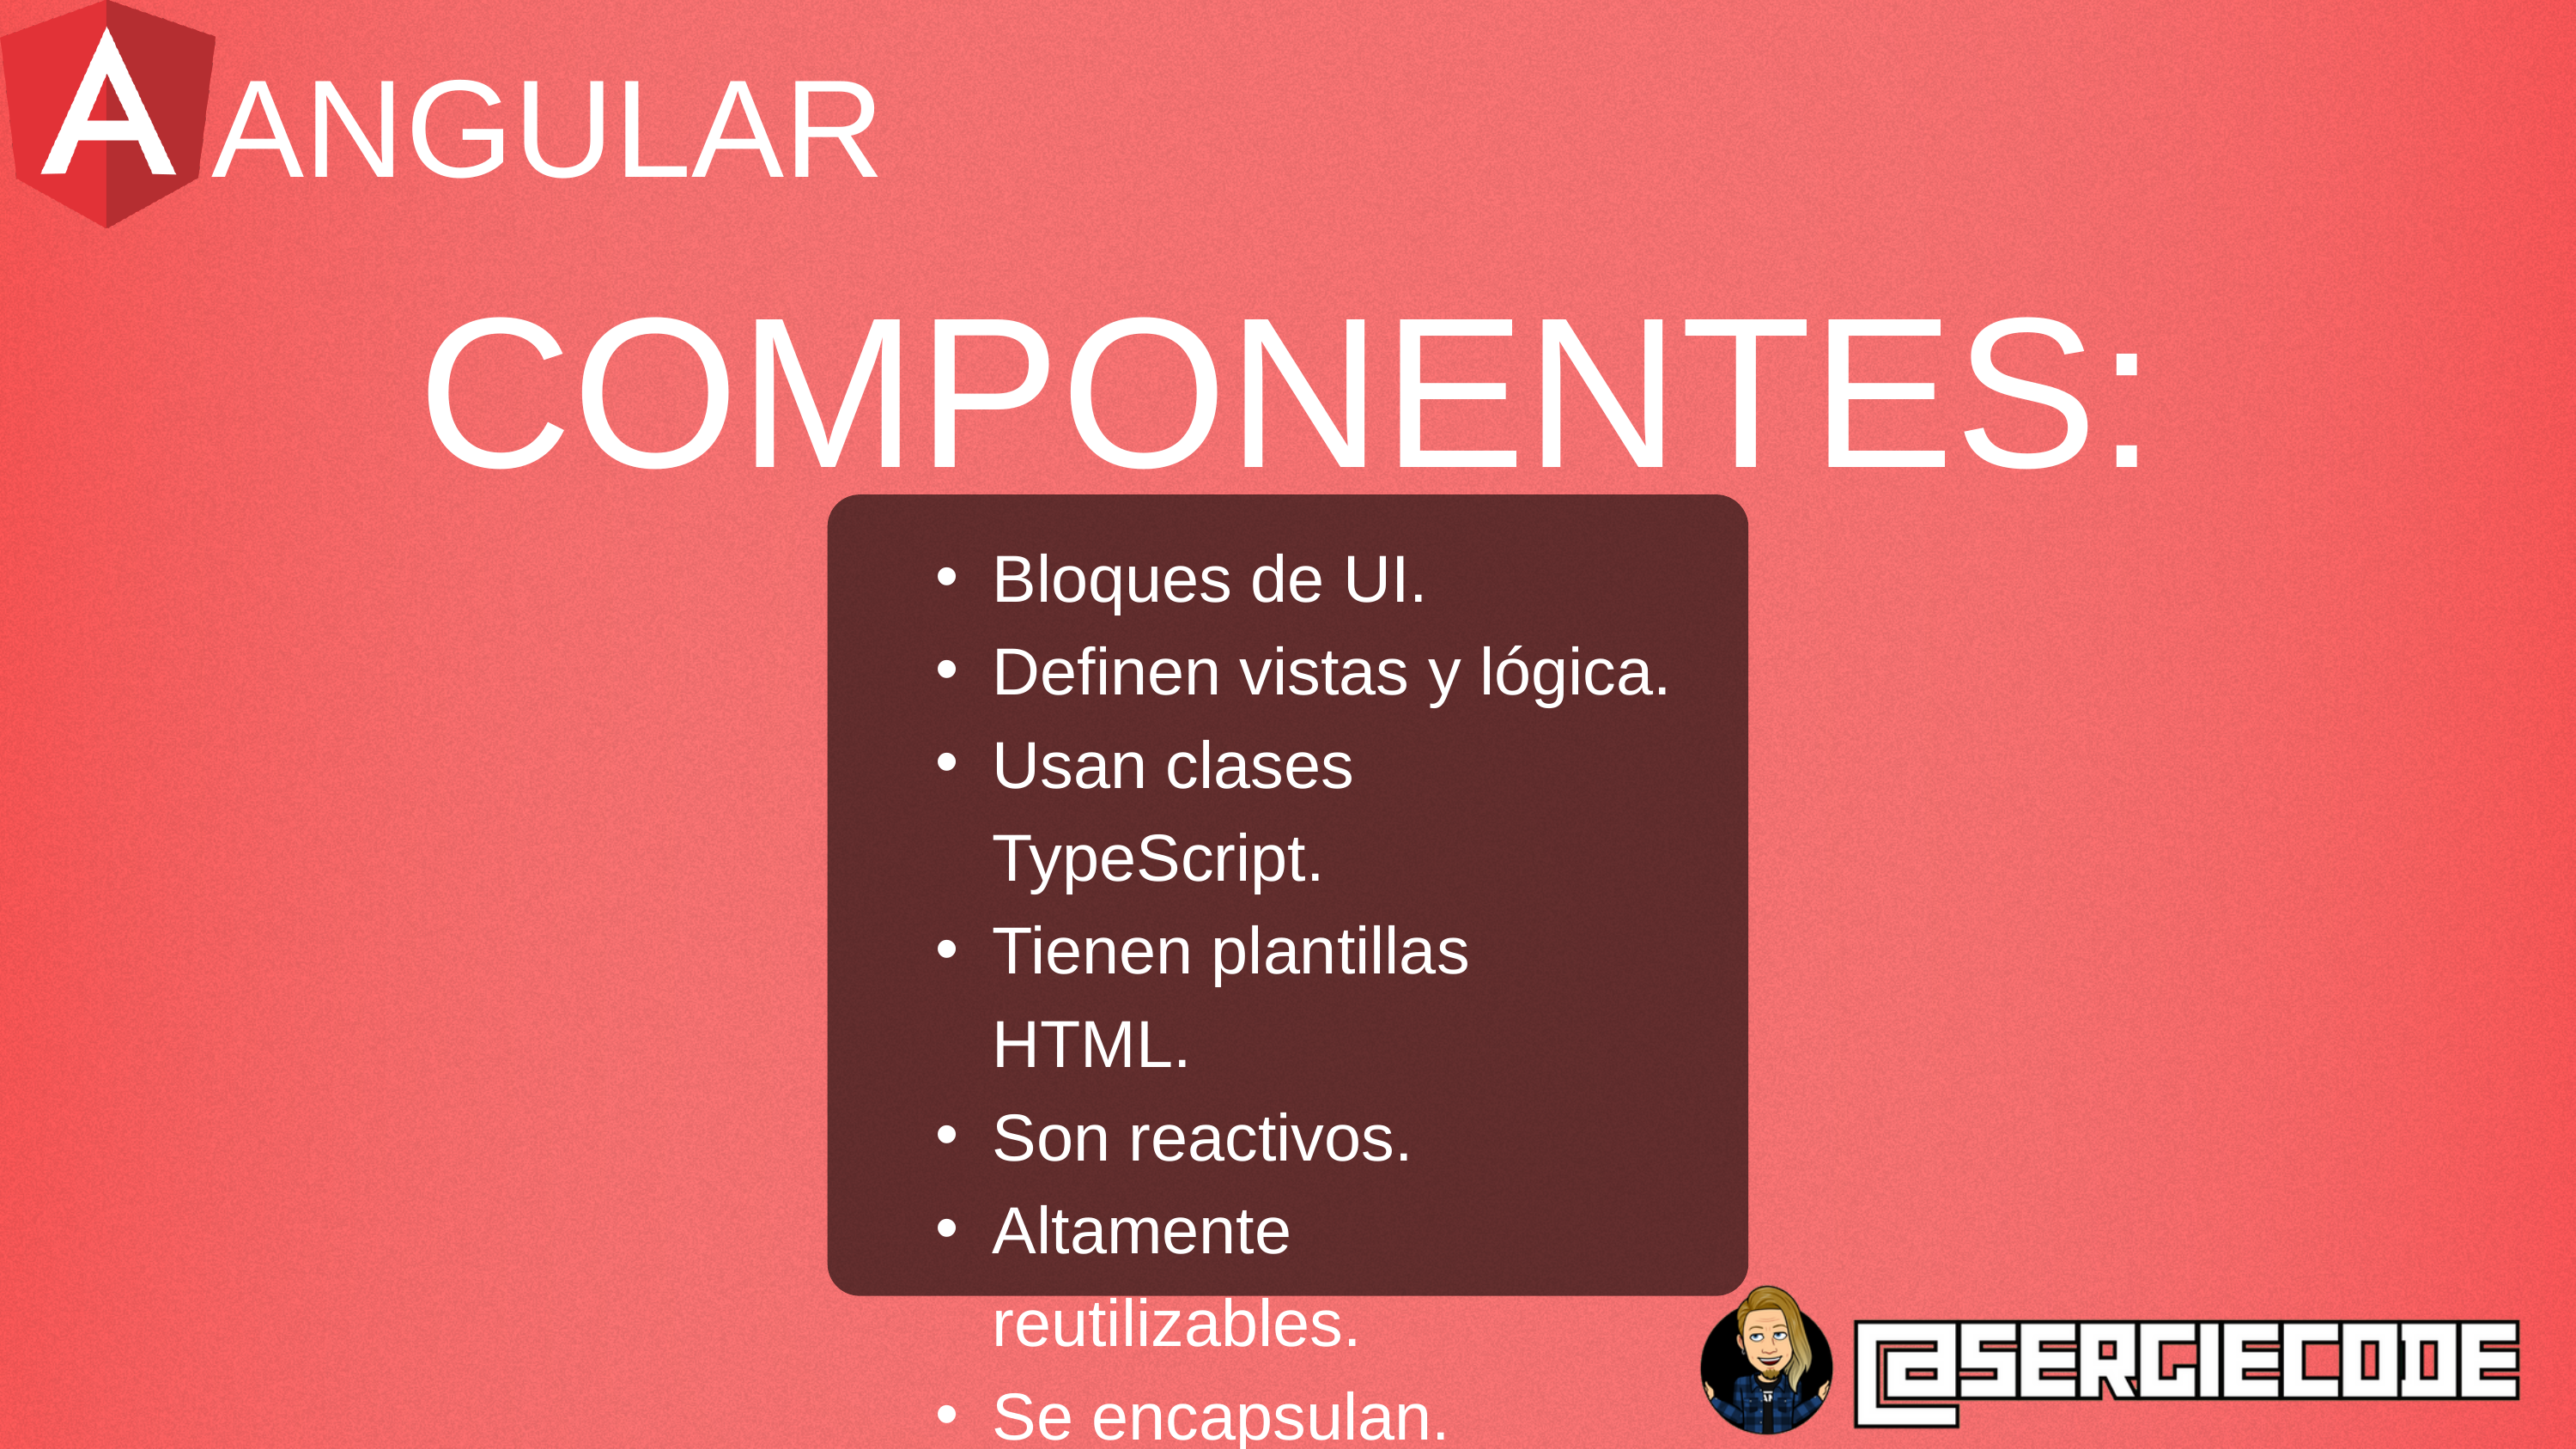

ANGULAR
COMPONENTES:

Bloques de UI.
Definen vistas y lógica.
Usan clases TypeScript.
Tienen plantillas HTML.
Son reactivos.
Altamente reutilizables.
Se encapsulan.
Jerarquía en la UI.